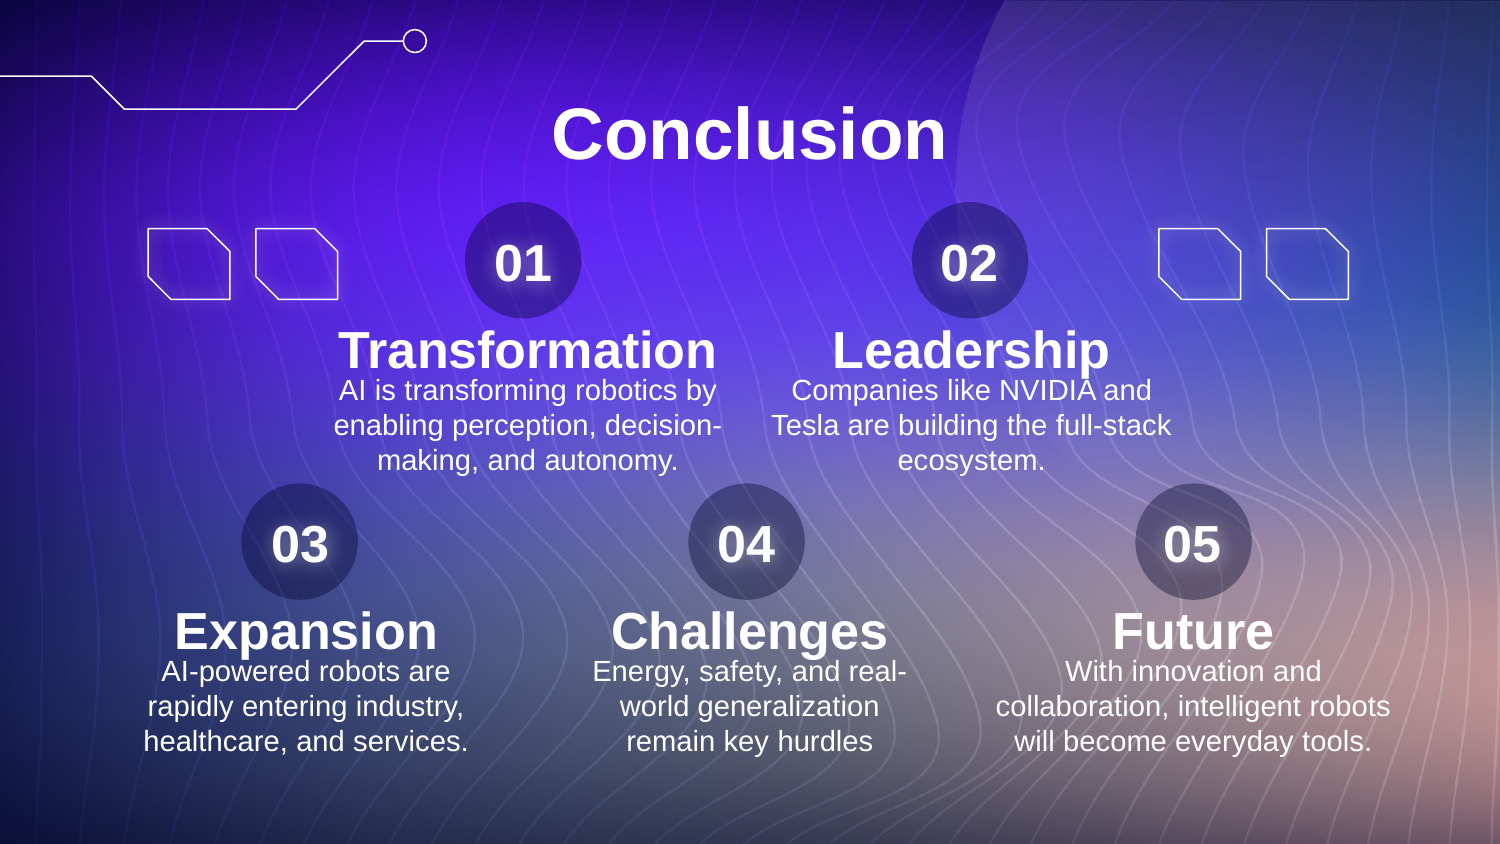

Conclusion

01
02

# Transformation
Leadership
AI is transforming robotics by enabling perception, decision-making, and autonomy.
Companies like NVIDIA and Tesla are building the full-stack ecosystem.

03
04
05
Expansion
Challenges
Future
AI-powered robots are rapidly entering industry, healthcare, and services.
Energy, safety, and real-world generalization remain key hurdles
With innovation and collaboration, intelligent robots will become everyday tools.